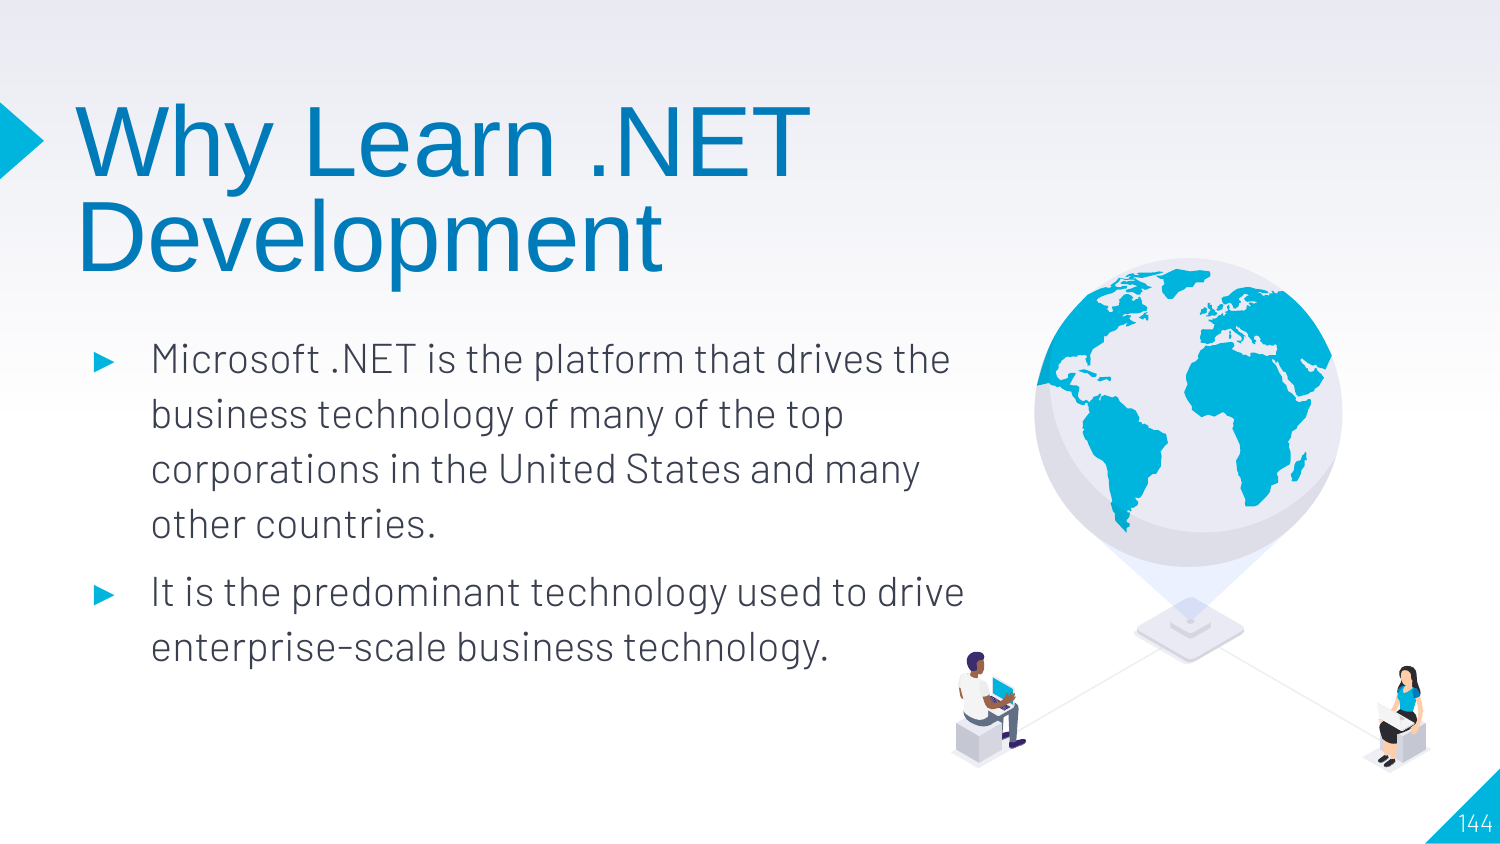

# Why Learn .NET Development

Microsoft .NET is the platform that drives the business technology of many of the top corporations in the United States and many other countries.
It is the predominant technology used to drive enterprise-scale business technology.
144